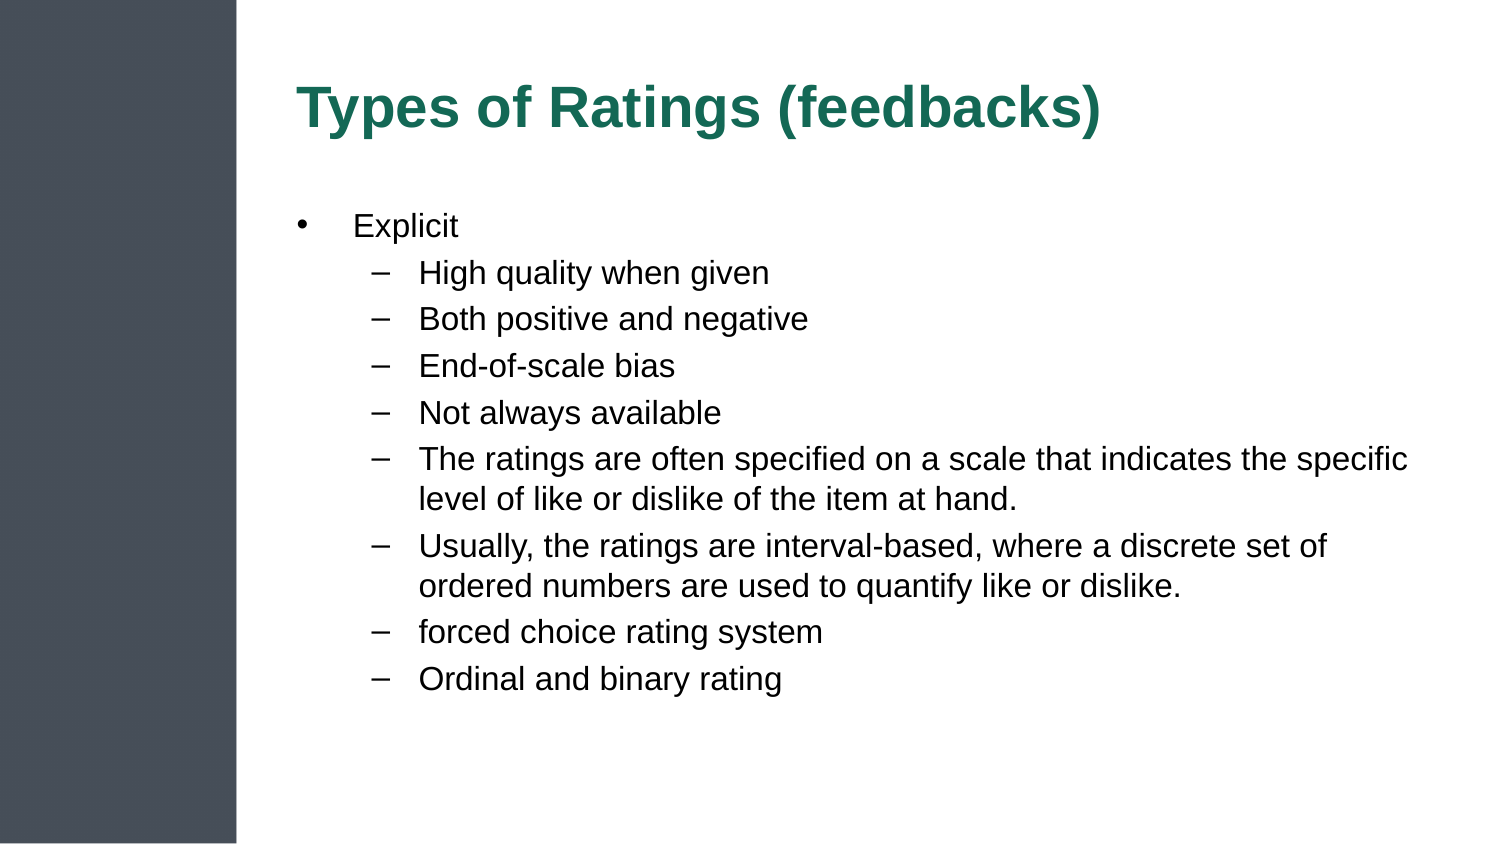

# Types of Ratings (feedbacks)
Explicit
High quality when given
Both positive and negative
End-of-scale bias
Not always available
The ratings are often specified on a scale that indicates the specific level of like or dislike of the item at hand.
Usually, the ratings are interval-based, where a discrete set of ordered numbers are used to quantify like or dislike.
forced choice rating system
Ordinal and binary rating